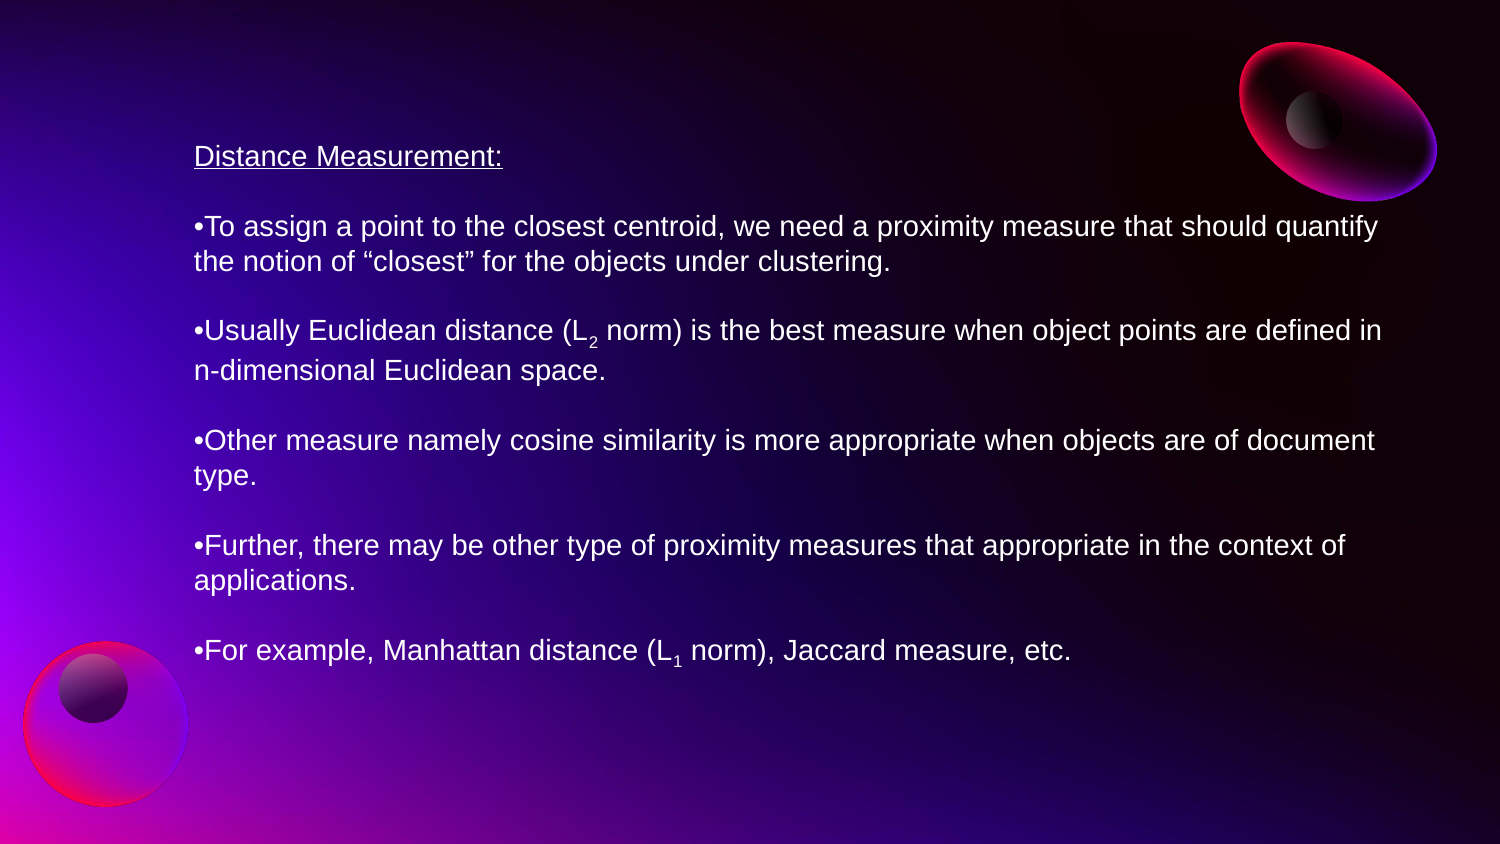

Distance Measurement:

•To assign a point to the closest centroid, we need a proximity measure that should quantify the notion of “closest” for the objects under clustering.

•Usually Euclidean distance (L2 norm) is the best measure when object points are defined in n-dimensional Euclidean space.

•Other measure namely cosine similarity is more appropriate when objects are of document type.

•Further, there may be other type of proximity measures that appropriate in the context of applications.

•For example, Manhattan distance (L1 norm), Jaccard measure, etc.